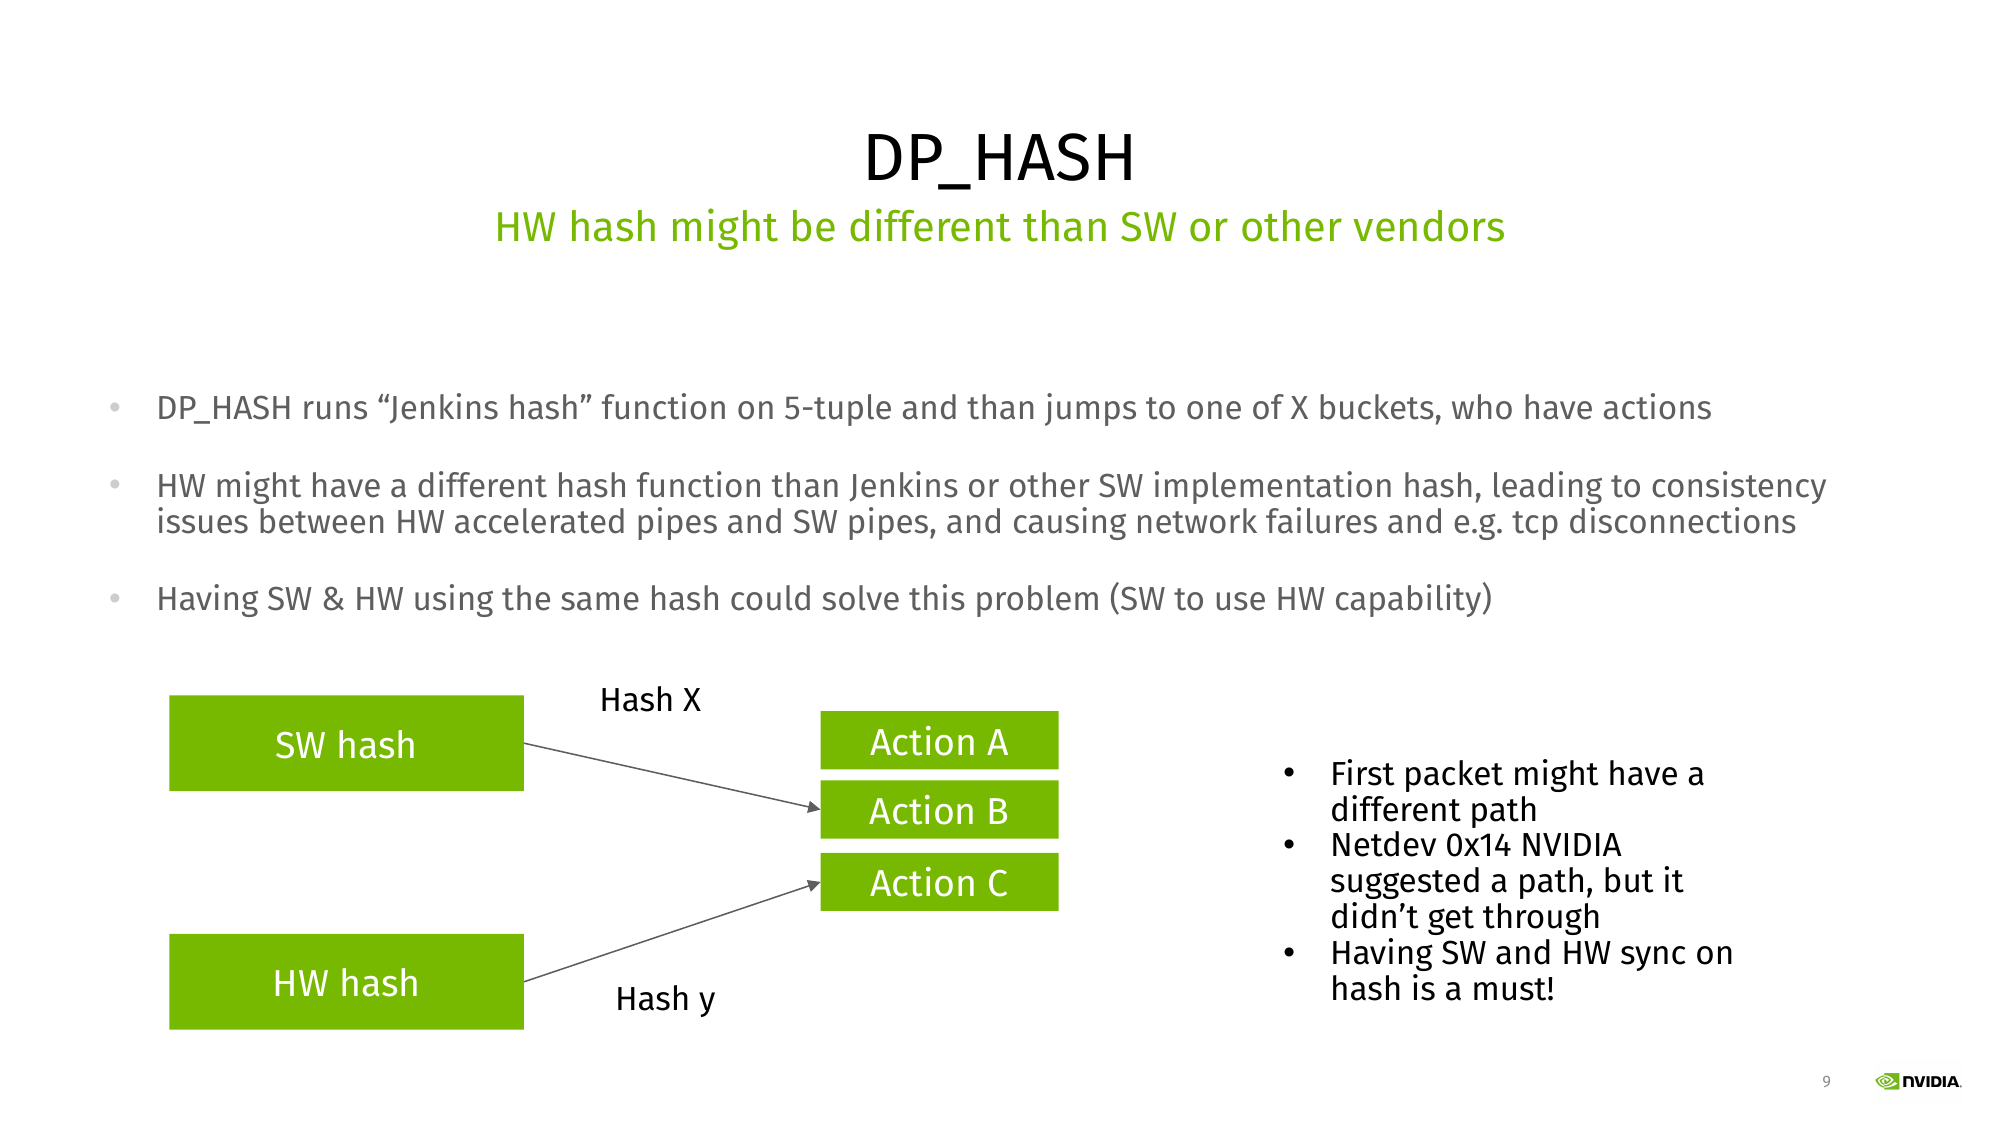

# dP_HASH
HW hash might be different than SW or other vendors
DP_HASH runs “Jenkins hash” function on 5-tuple and than jumps to one of X buckets, who have actions
HW might have a different hash function than Jenkins or other SW implementation hash, leading to consistency issues between HW accelerated pipes and SW pipes, and causing network failures and e.g. tcp disconnections
Having SW & HW using the same hash could solve this problem (SW to use HW capability)
Hash X
SW hash
Action A
First packet might have a different path
Netdev 0x14 NVIDIA suggested a path, but it didn’t get through
Having SW and HW sync on hash is a must!
Action B
Action C
HW hash
Hash y